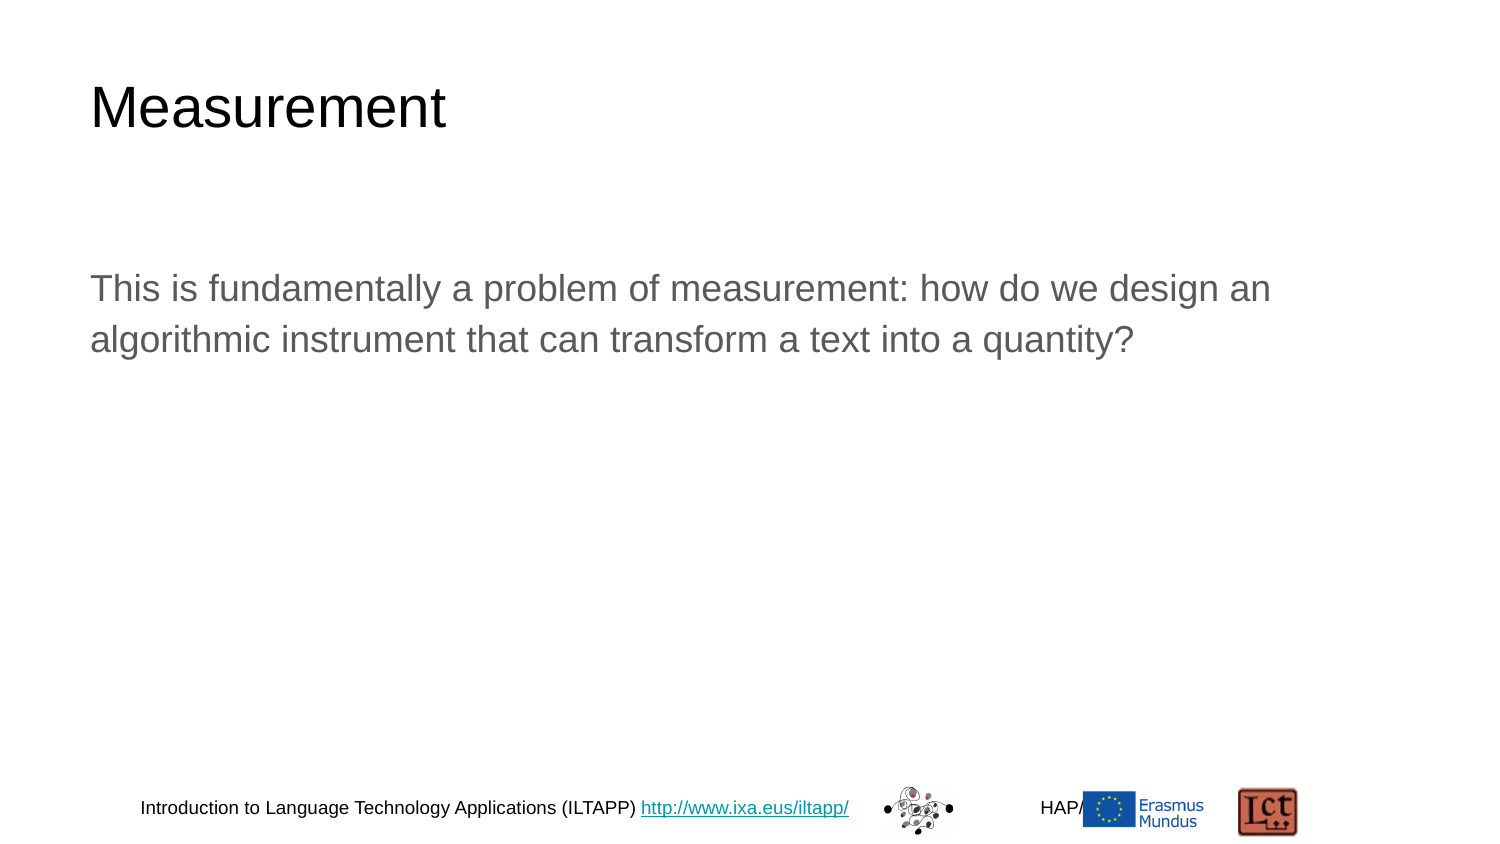

# Measurement

This is fundamentally a problem of measurement: how do we design an algorithmic instrument that can transform a text into a quantity?